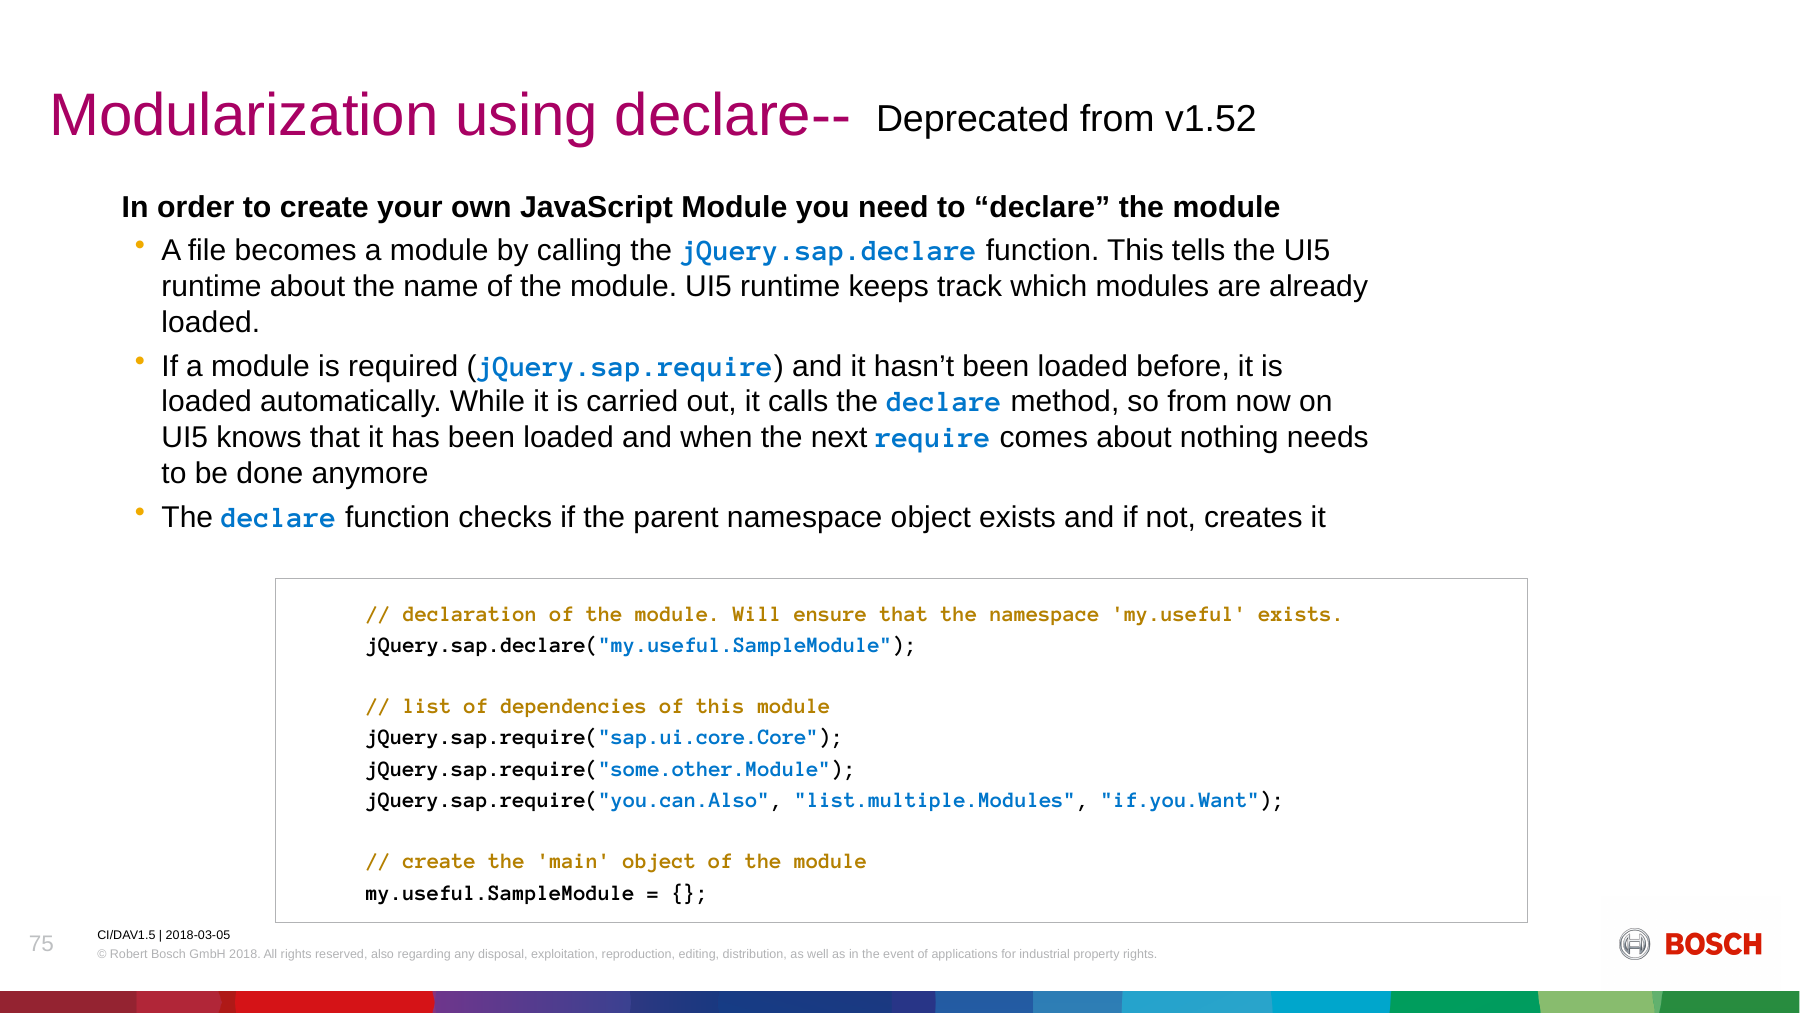

# Modularization using declare--
Deprecated from v1.52
In order to create your own JavaScript Module you need to “declare” the module
A file becomes a module by calling the jQuery.sap.declare function. This tells the UI5 runtime about the name of the module. UI5 runtime keeps track which modules are already loaded.
If a module is required (jQuery.sap.require) and it hasn’t been loaded before, it is loaded automatically. While it is carried out, it calls the declare method, so from now on UI5 knows that it has been loaded and when the next require comes about nothing needs to be done anymore
The declare function checks if the parent namespace object exists and if not, creates it

   // declaration of the module. Will ensure that the namespace 'my.useful' exists.
   jQuery.sap.declare("my.useful.SampleModule");
   // list of dependencies of this module
   jQuery.sap.require("sap.ui.core.Core");
   jQuery.sap.require("some.other.Module");
   jQuery.sap.require("you.can.Also", "list.multiple.Modules", "if.you.Want");
   // create the 'main' object of the module
   my.useful.SampleModule = {};